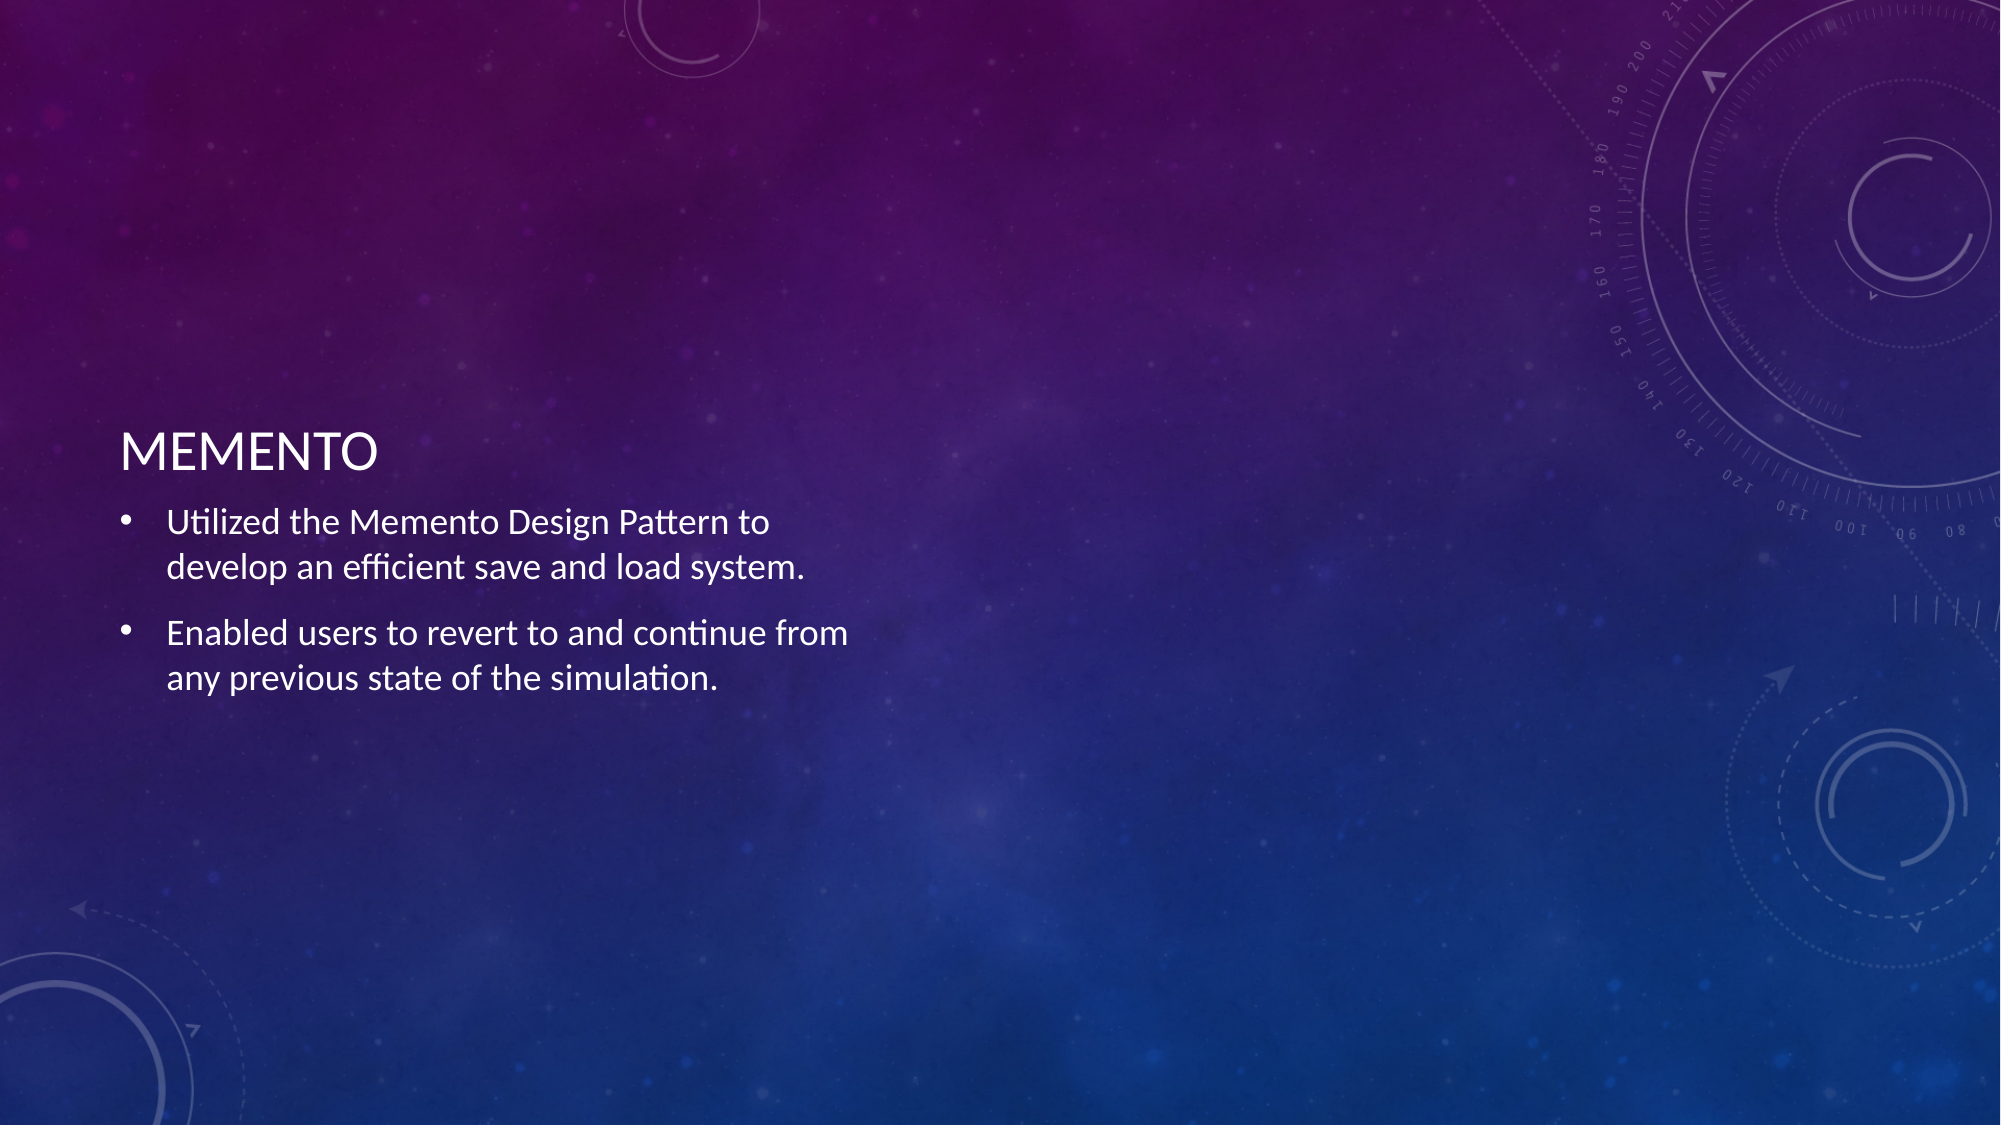

Memento
Utilized the Memento Design Pattern to develop an efficient save and load system.
Enabled users to revert to and continue from any previous state of the simulation.